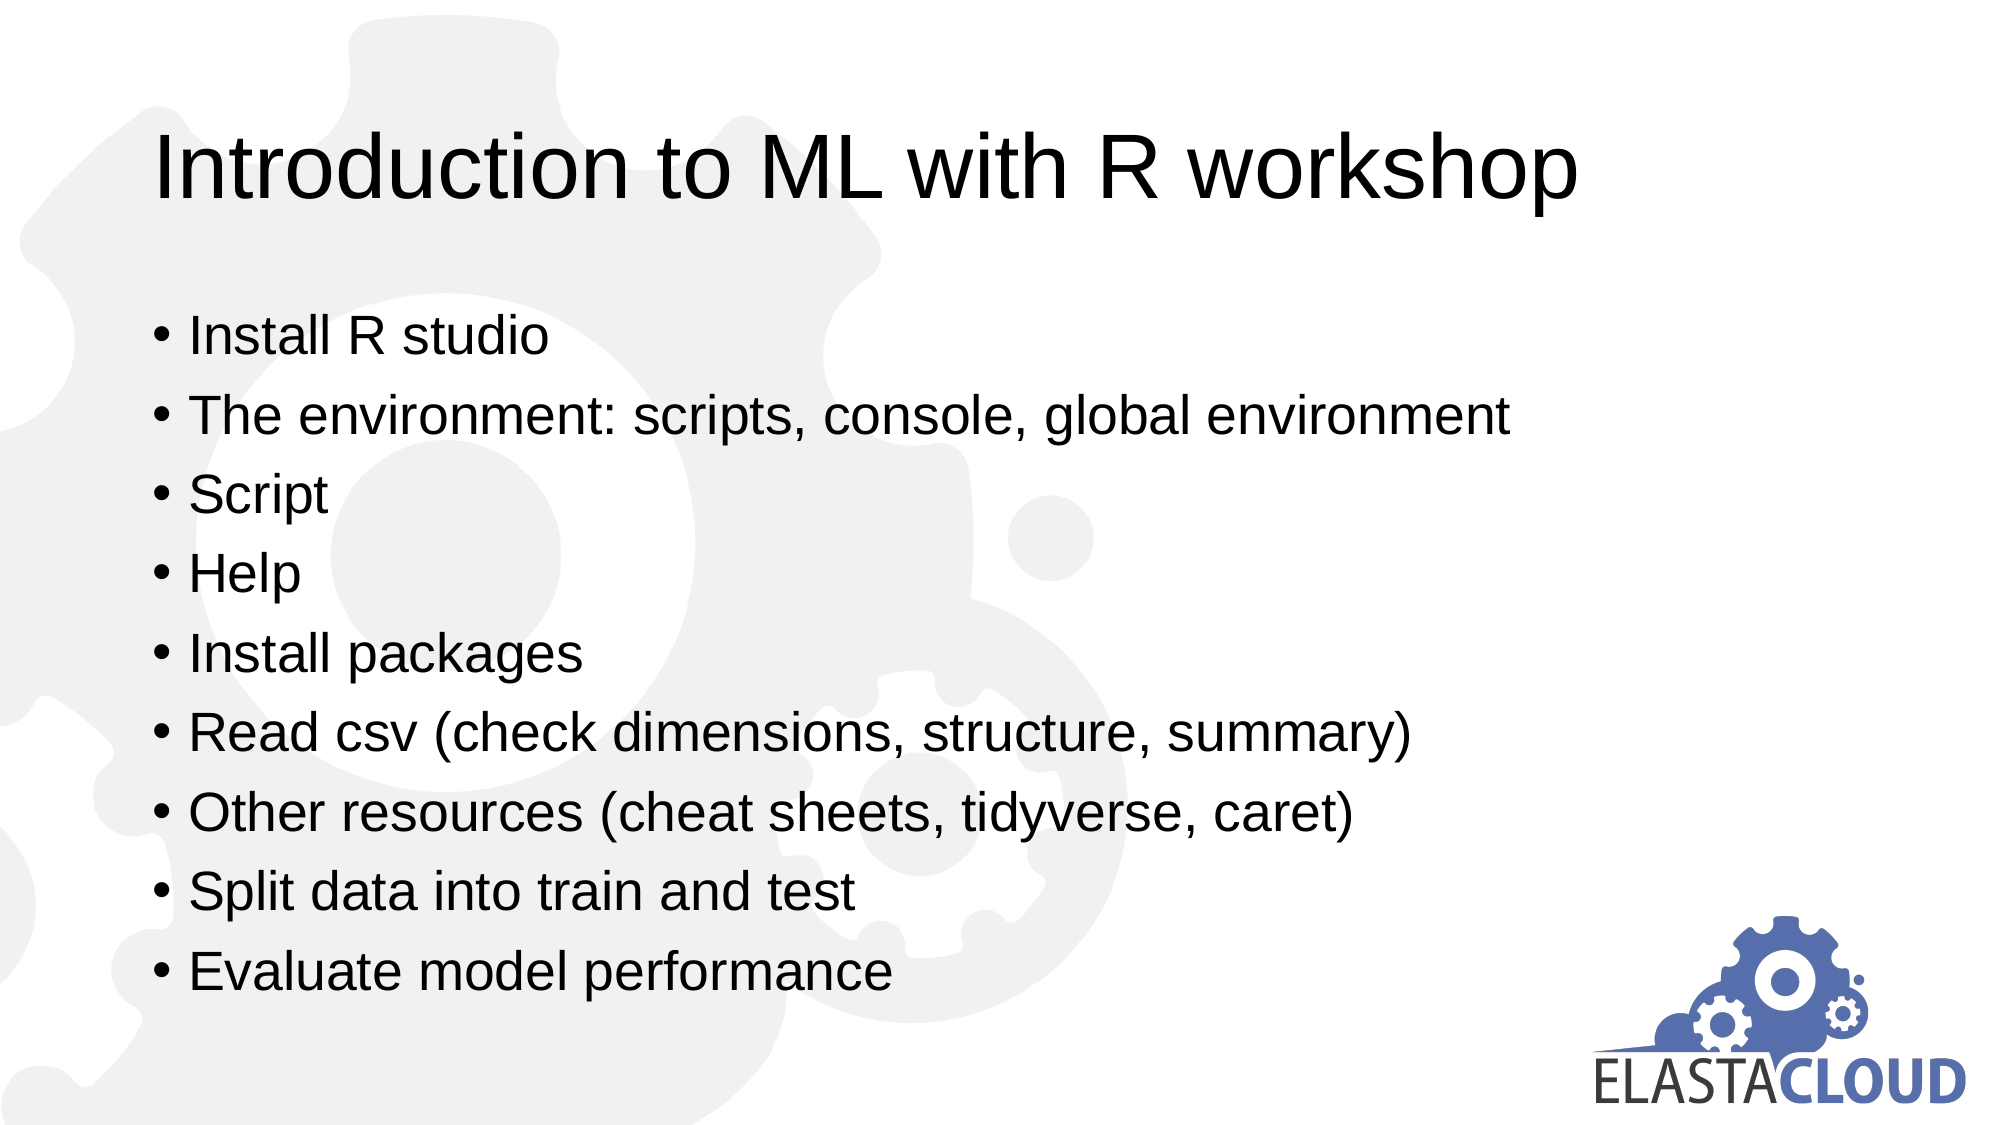

# Introduction to ML with R workshop
Install R studio
The environment: scripts, console, global environment
Script
Help
Install packages
Read csv (check dimensions, structure, summary)
Other resources (cheat sheets, tidyverse, caret)
Split data into train and test
Evaluate model performance